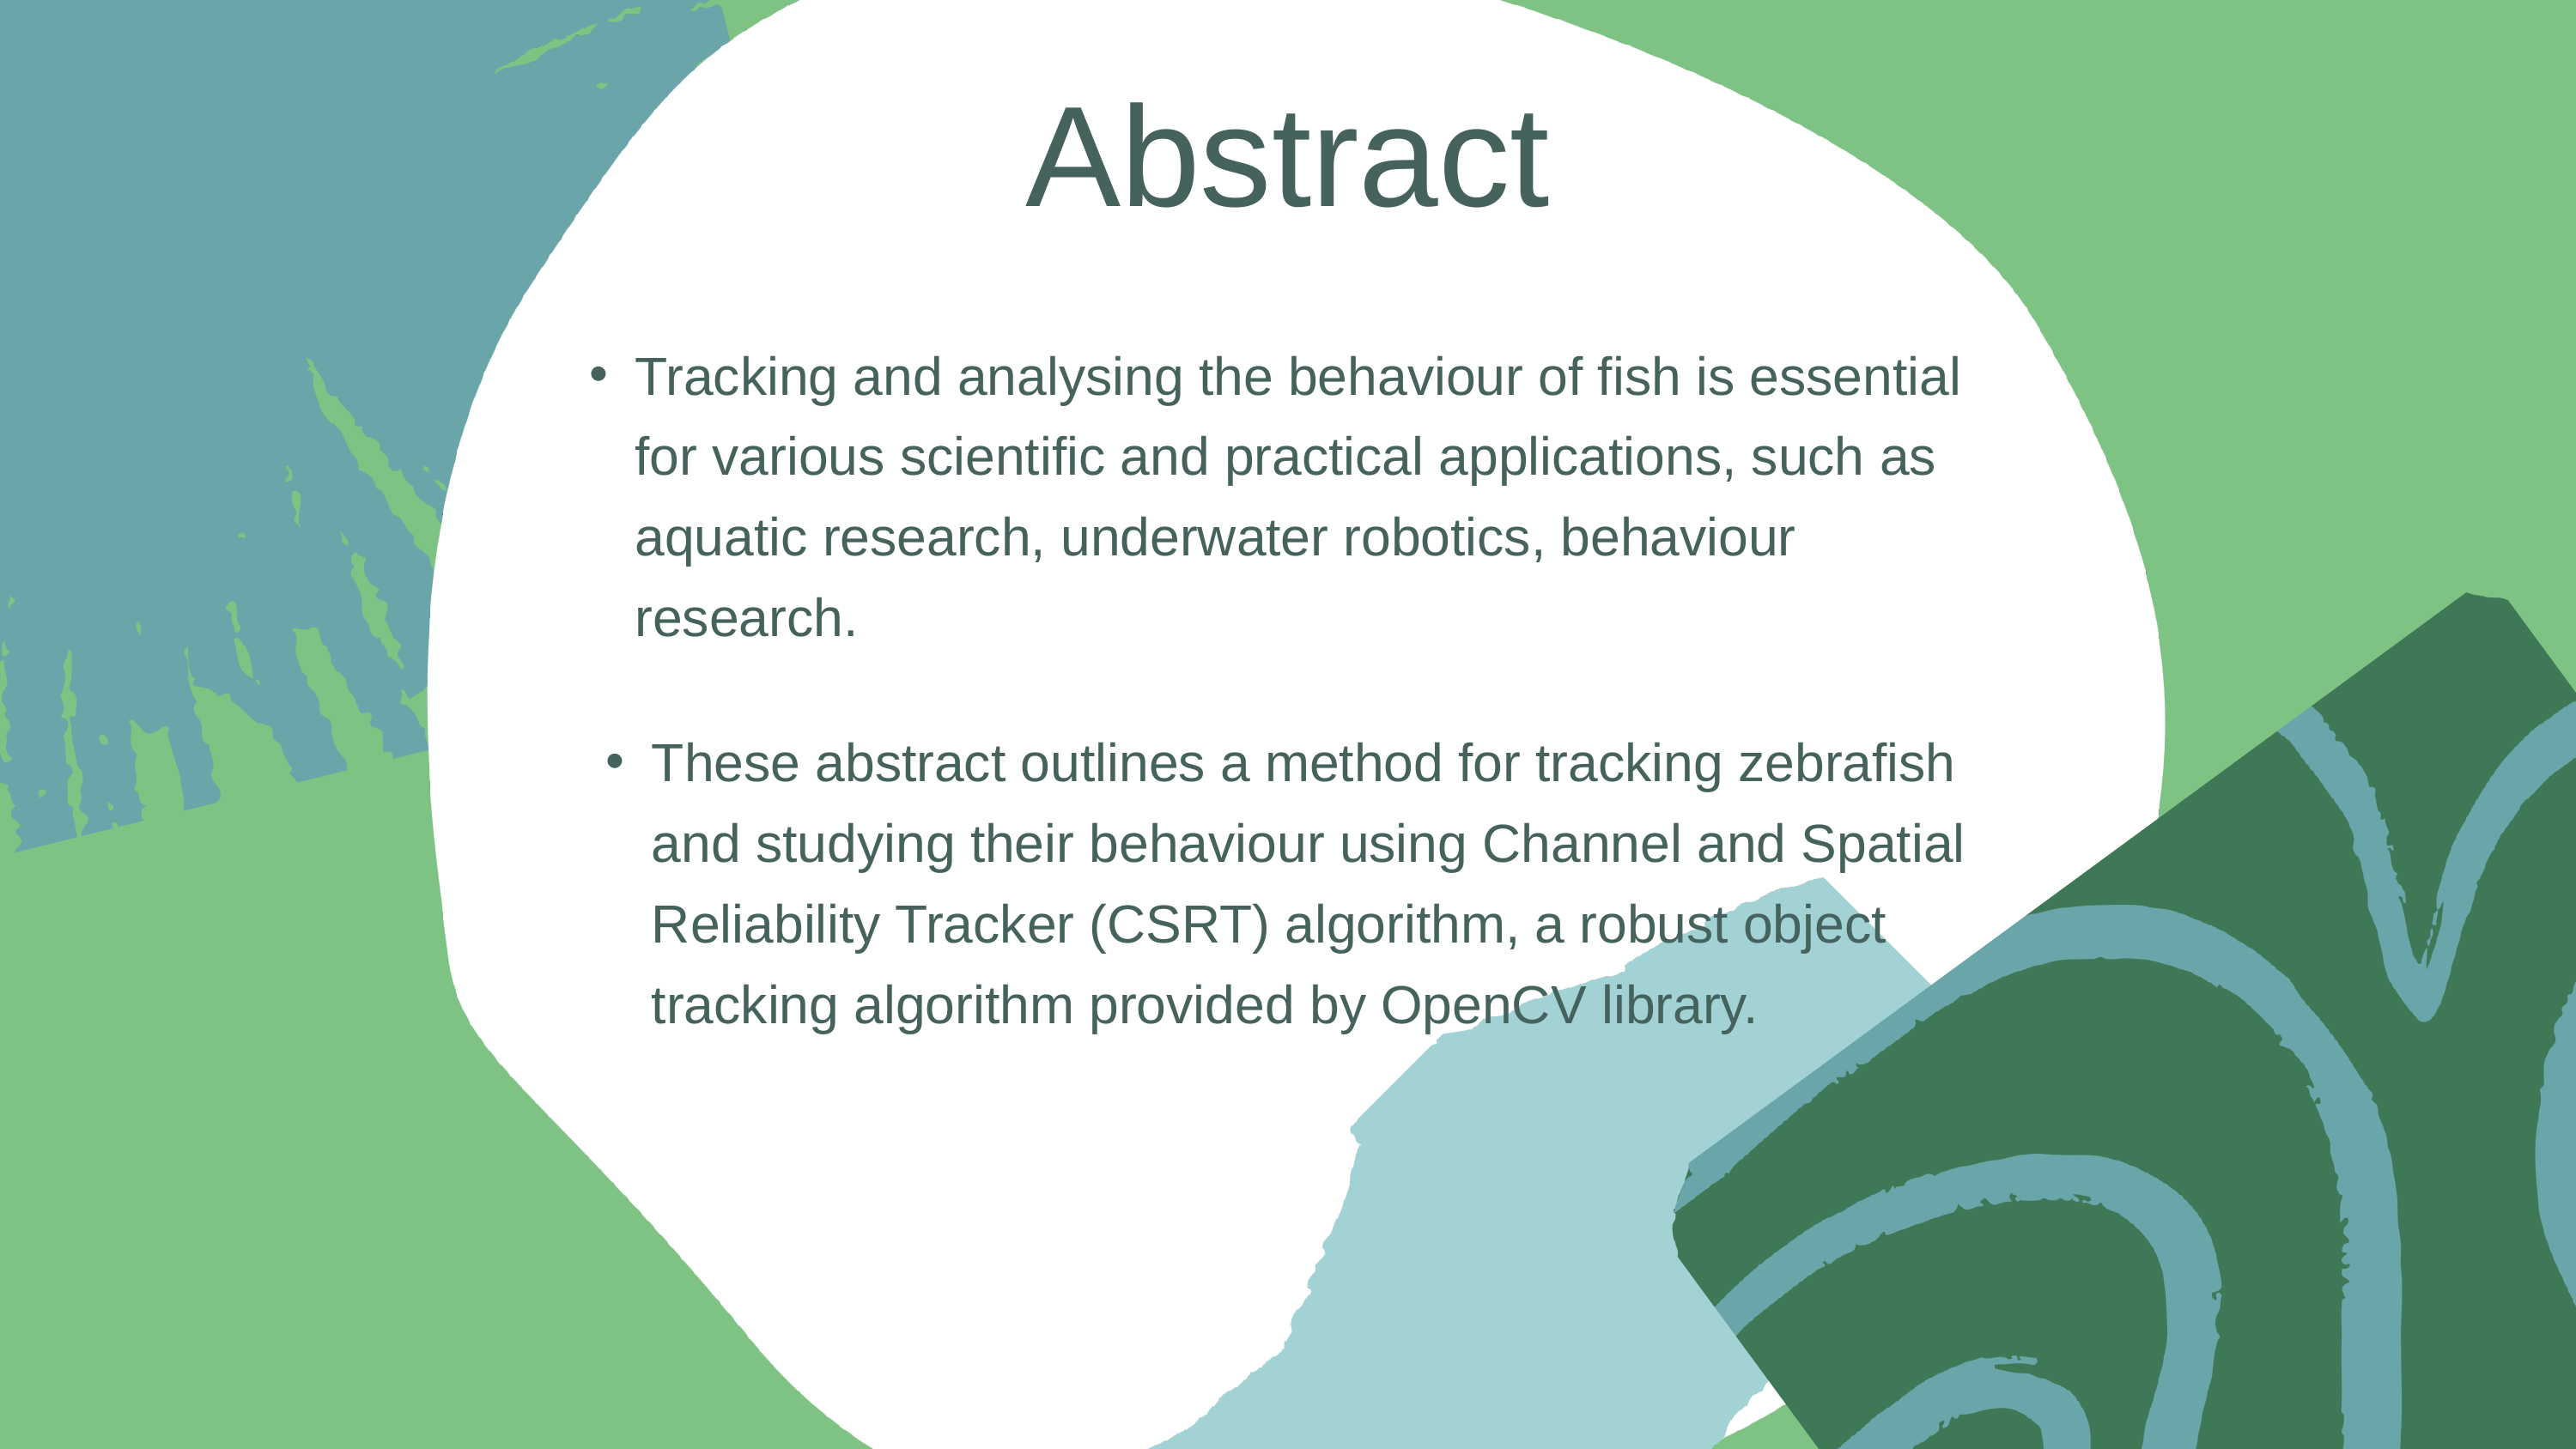

Abstract
Tracking and analysing the behaviour of fish is essential for various scientific and practical applications, such as aquatic research, underwater robotics, behaviour research.
These abstract outlines a method for tracking zebrafish and studying their behaviour using Channel and Spatial Reliability Tracker (CSRT) algorithm, a robust object tracking algorithm provided by OpenCV library.